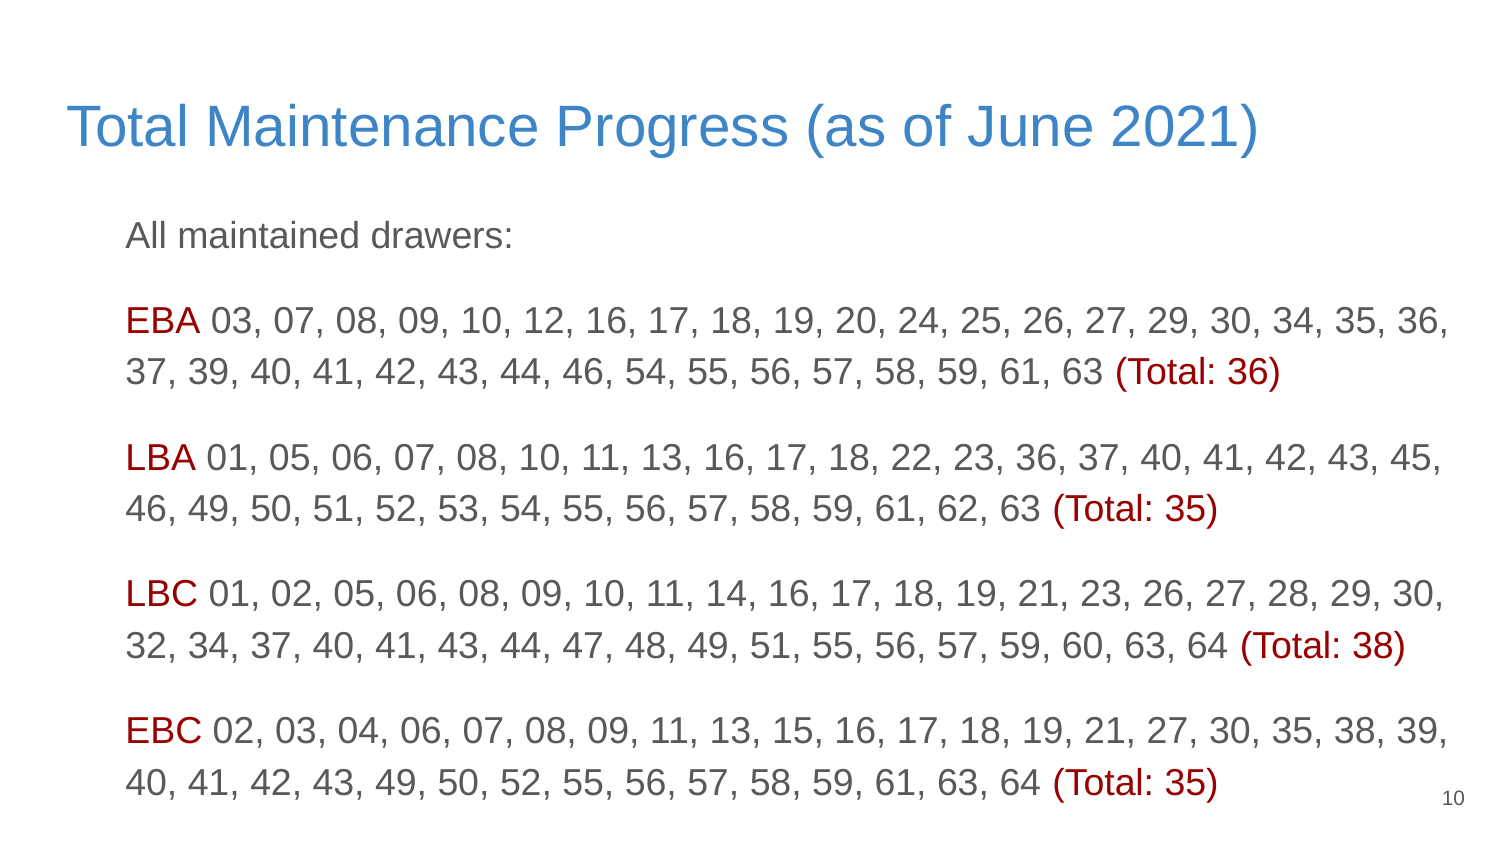

# Total Maintenance Progress (as of June 2021)

All maintained drawers:
EBA 03, 07, 08, 09, 10, 12, 16, 17, 18, 19, 20, 24, 25, 26, 27, 29, 30, 34, 35, 36, 37, 39, 40, 41, 42, 43, 44, 46, 54, 55, 56, 57, 58, 59, 61, 63 (Total: 36)
LBA 01, 05, 06, 07, 08, 10, 11, 13, 16, 17, 18, 22, 23, 36, 37, 40, 41, 42, 43, 45, 46, 49, 50, 51, 52, 53, 54, 55, 56, 57, 58, 59, 61, 62, 63 (Total: 35)
LBC 01, 02, 05, 06, 08, 09, 10, 11, 14, 16, 17, 18, 19, 21, 23, 26, 27, 28, 29, 30, 32, 34, 37, 40, 41, 43, 44, 47, 48, 49, 51, 55, 56, 57, 59, 60, 63, 64 (Total: 38)
EBC 02, 03, 04, 06, 07, 08, 09, 11, 13, 15, 16, 17, 18, 19, 21, 27, 30, 35, 38, 39, 40, 41, 42, 43, 49, 50, 52, 55, 56, 57, 58, 59, 61, 63, 64 (Total: 35)
10